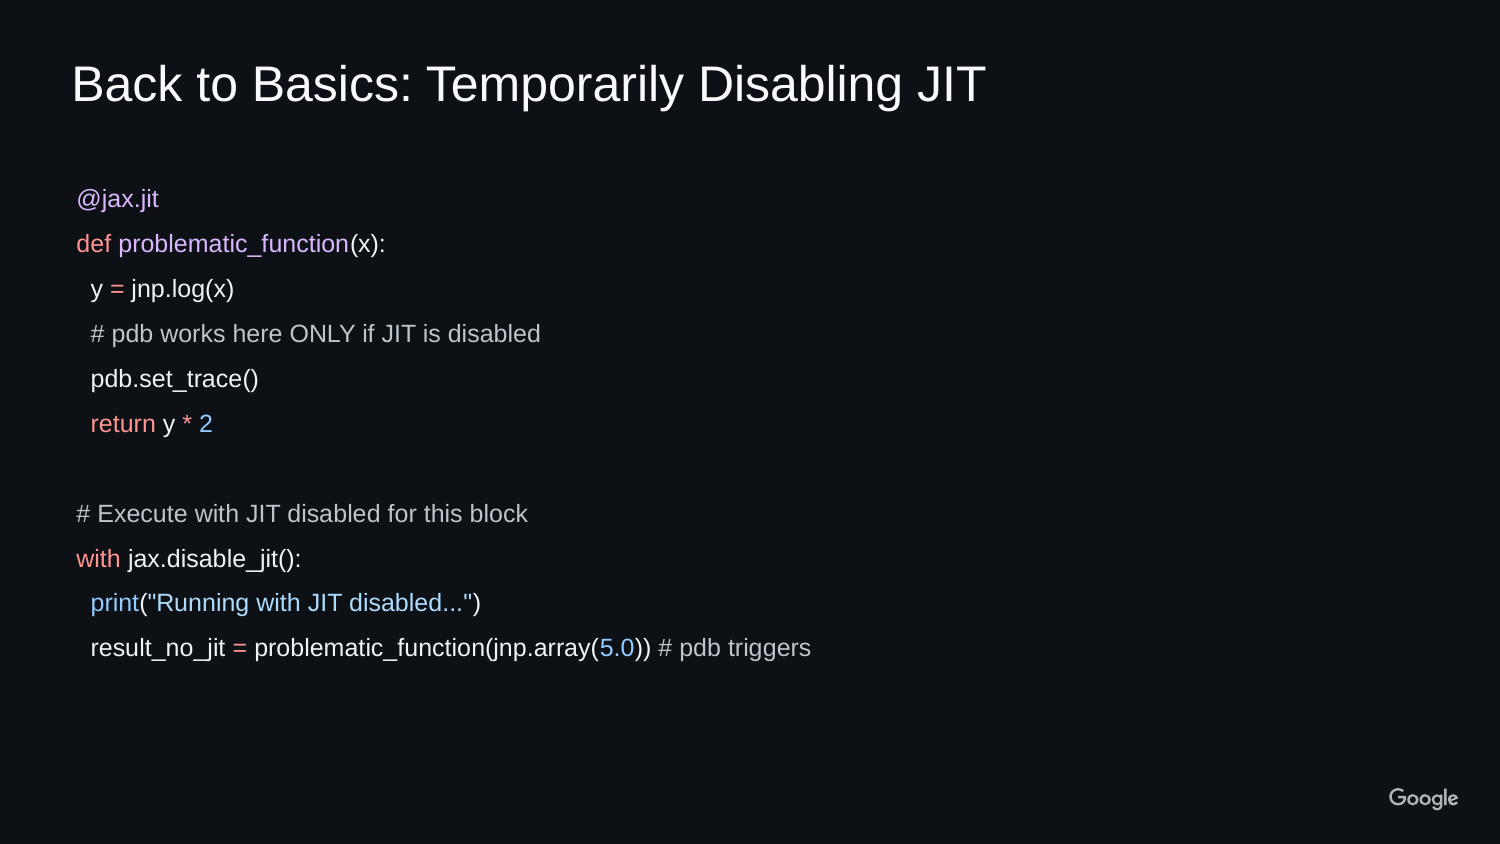

Back to Basics: Temporarily Disabling JIT
@jax.jit
def problematic_function(x):
  y = jnp.log(x)
  # pdb works here ONLY if JIT is disabled
  pdb.set_trace()
  return y * 2

# Execute with JIT disabled for this block
with jax.disable_jit():
  print("Running with JIT disabled...")
  result_no_jit = problematic_function(jnp.array(5.0)) # pdb triggers